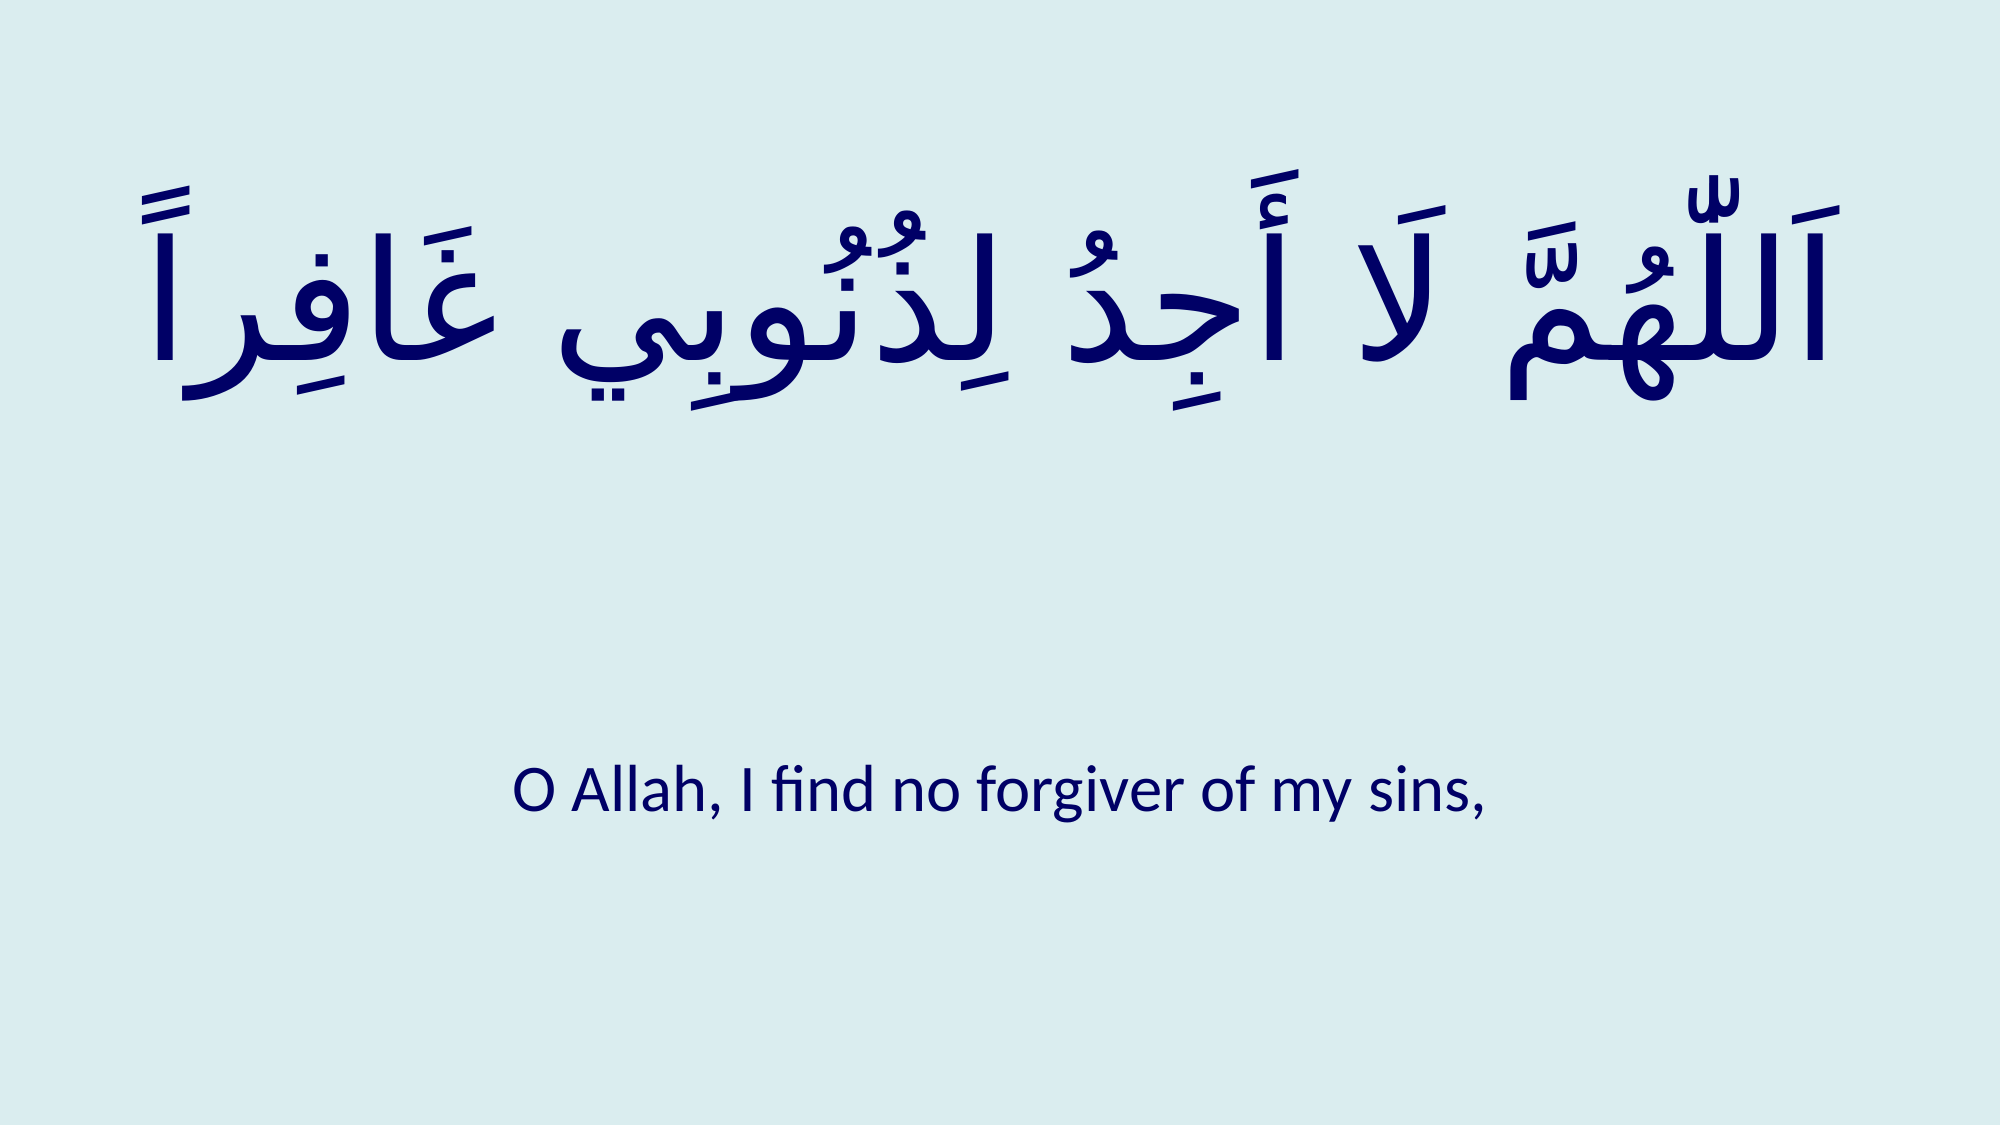

# اَللّٰهُمَّ لَا أَجِدُ لِذُنُوبِي غَافِراً
O Allah, I find no forgiver of my sins,